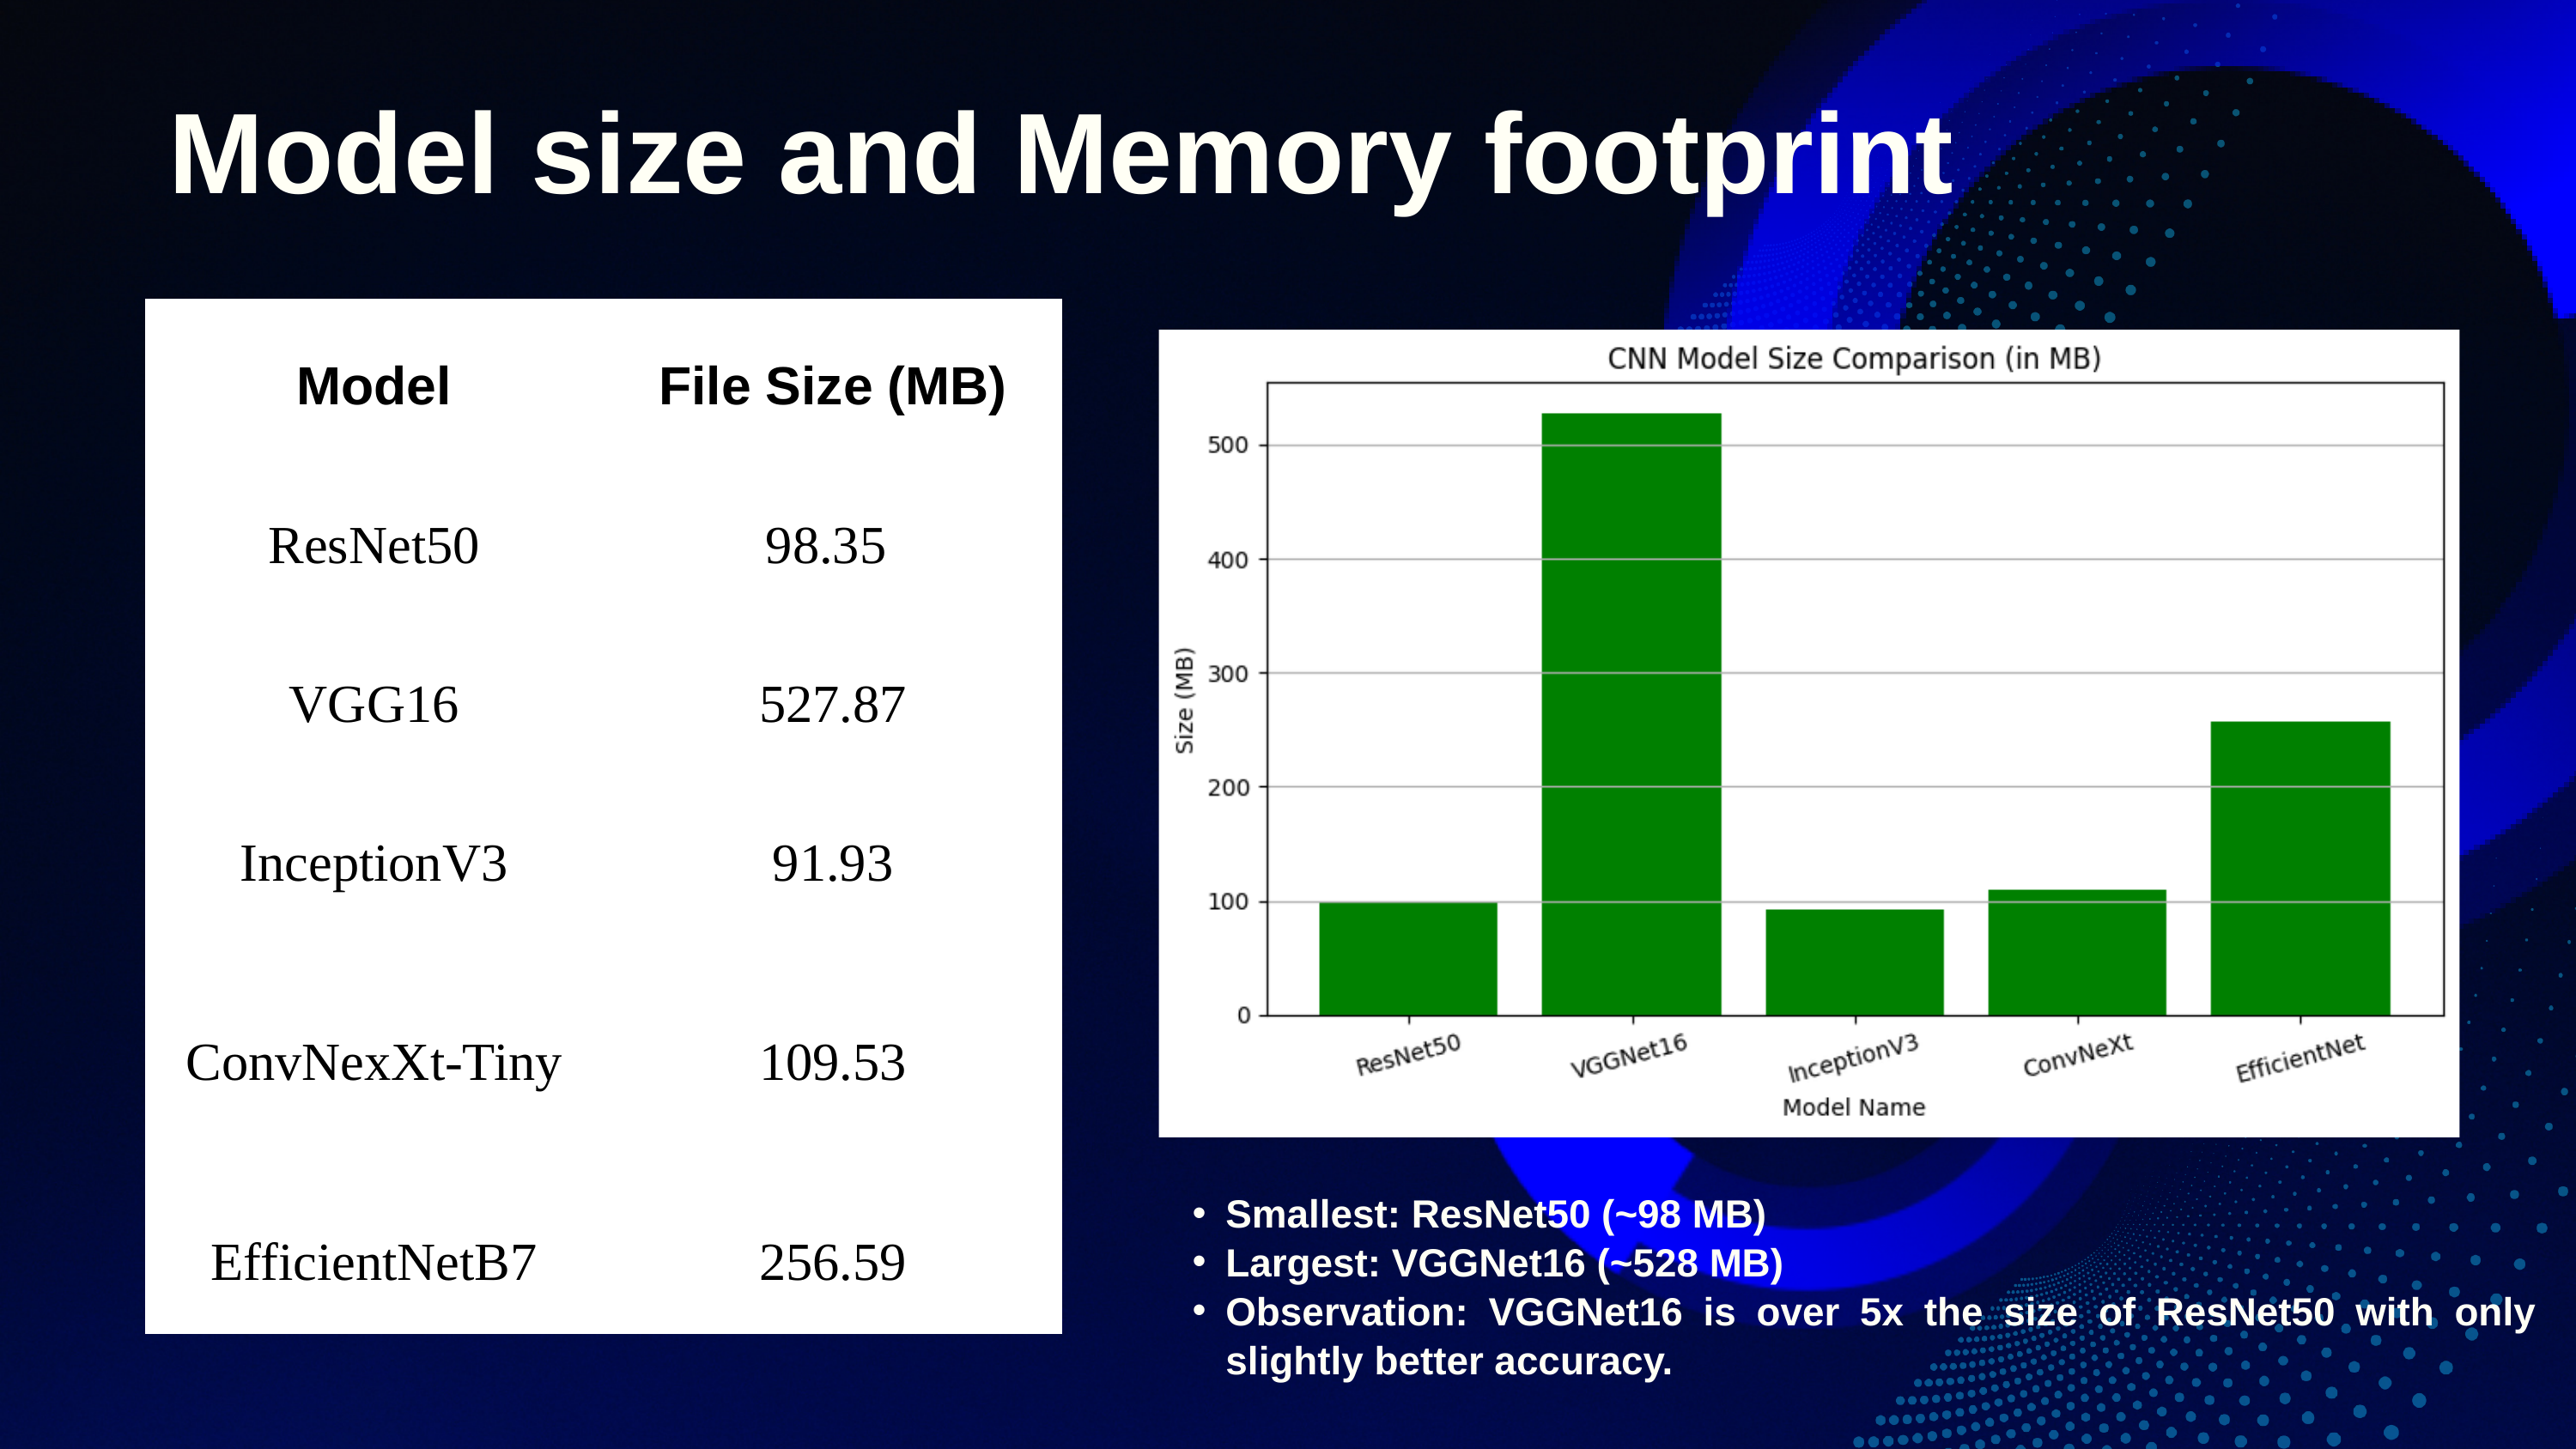

Model size and Memory footprint
| Model | File Size (MB) |
| --- | --- |
| ResNet50 | 98.35 |
| VGG16 | 527.87 |
| InceptionV3 | 91.93 |
| ConvNexXt-Tiny | 109.53 |
| EfficientNetB7 | 256.59 |

Smallest: ResNet50 (~98 MB)
Largest: VGGNet16 (~528 MB)
Observation: VGGNet16 is over 5x the size of ResNet50 with only slightly better accuracy.